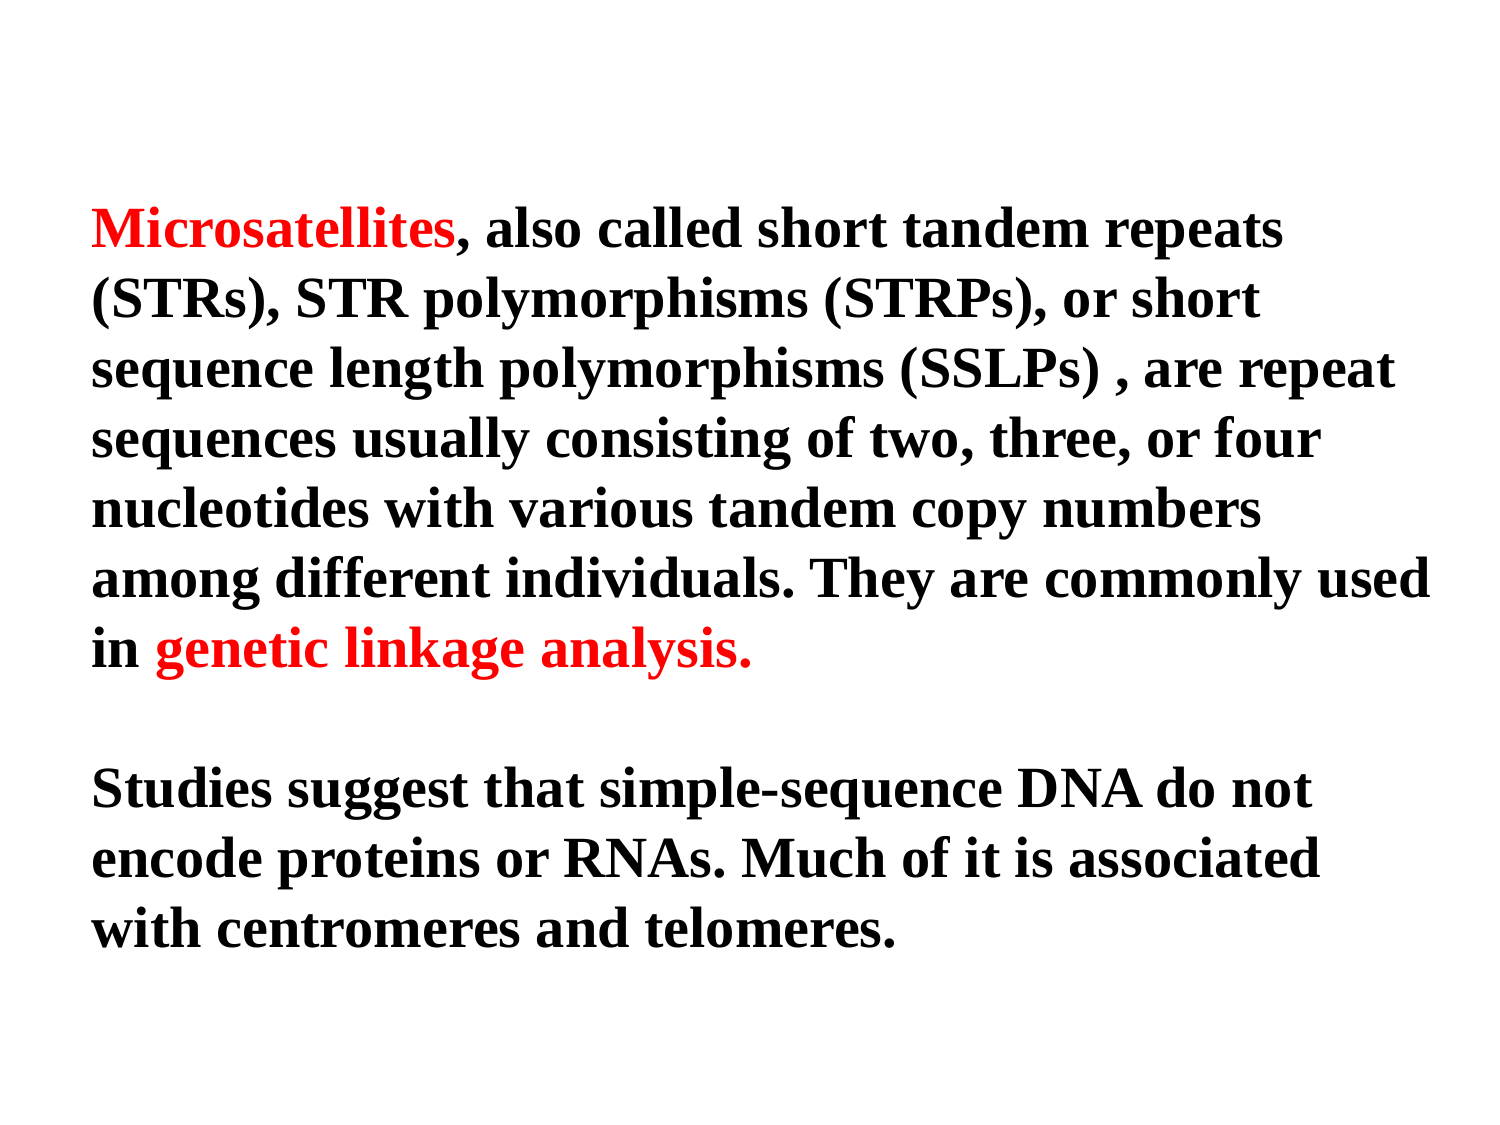

# Microsatellites, also called short tandem repeats (STRs), STR polymorphisms (STRPs), or short sequence length polymorphisms (SSLPs) , are repeat sequences usually consisting of two, three, or four nucleotides with various tandem copy numbers among different individuals. They are commonly used in genetic linkage analysis. Studies suggest that simple-sequence DNA do not encode proteins or RNAs. Much of it is associated with centromeres and telomeres.